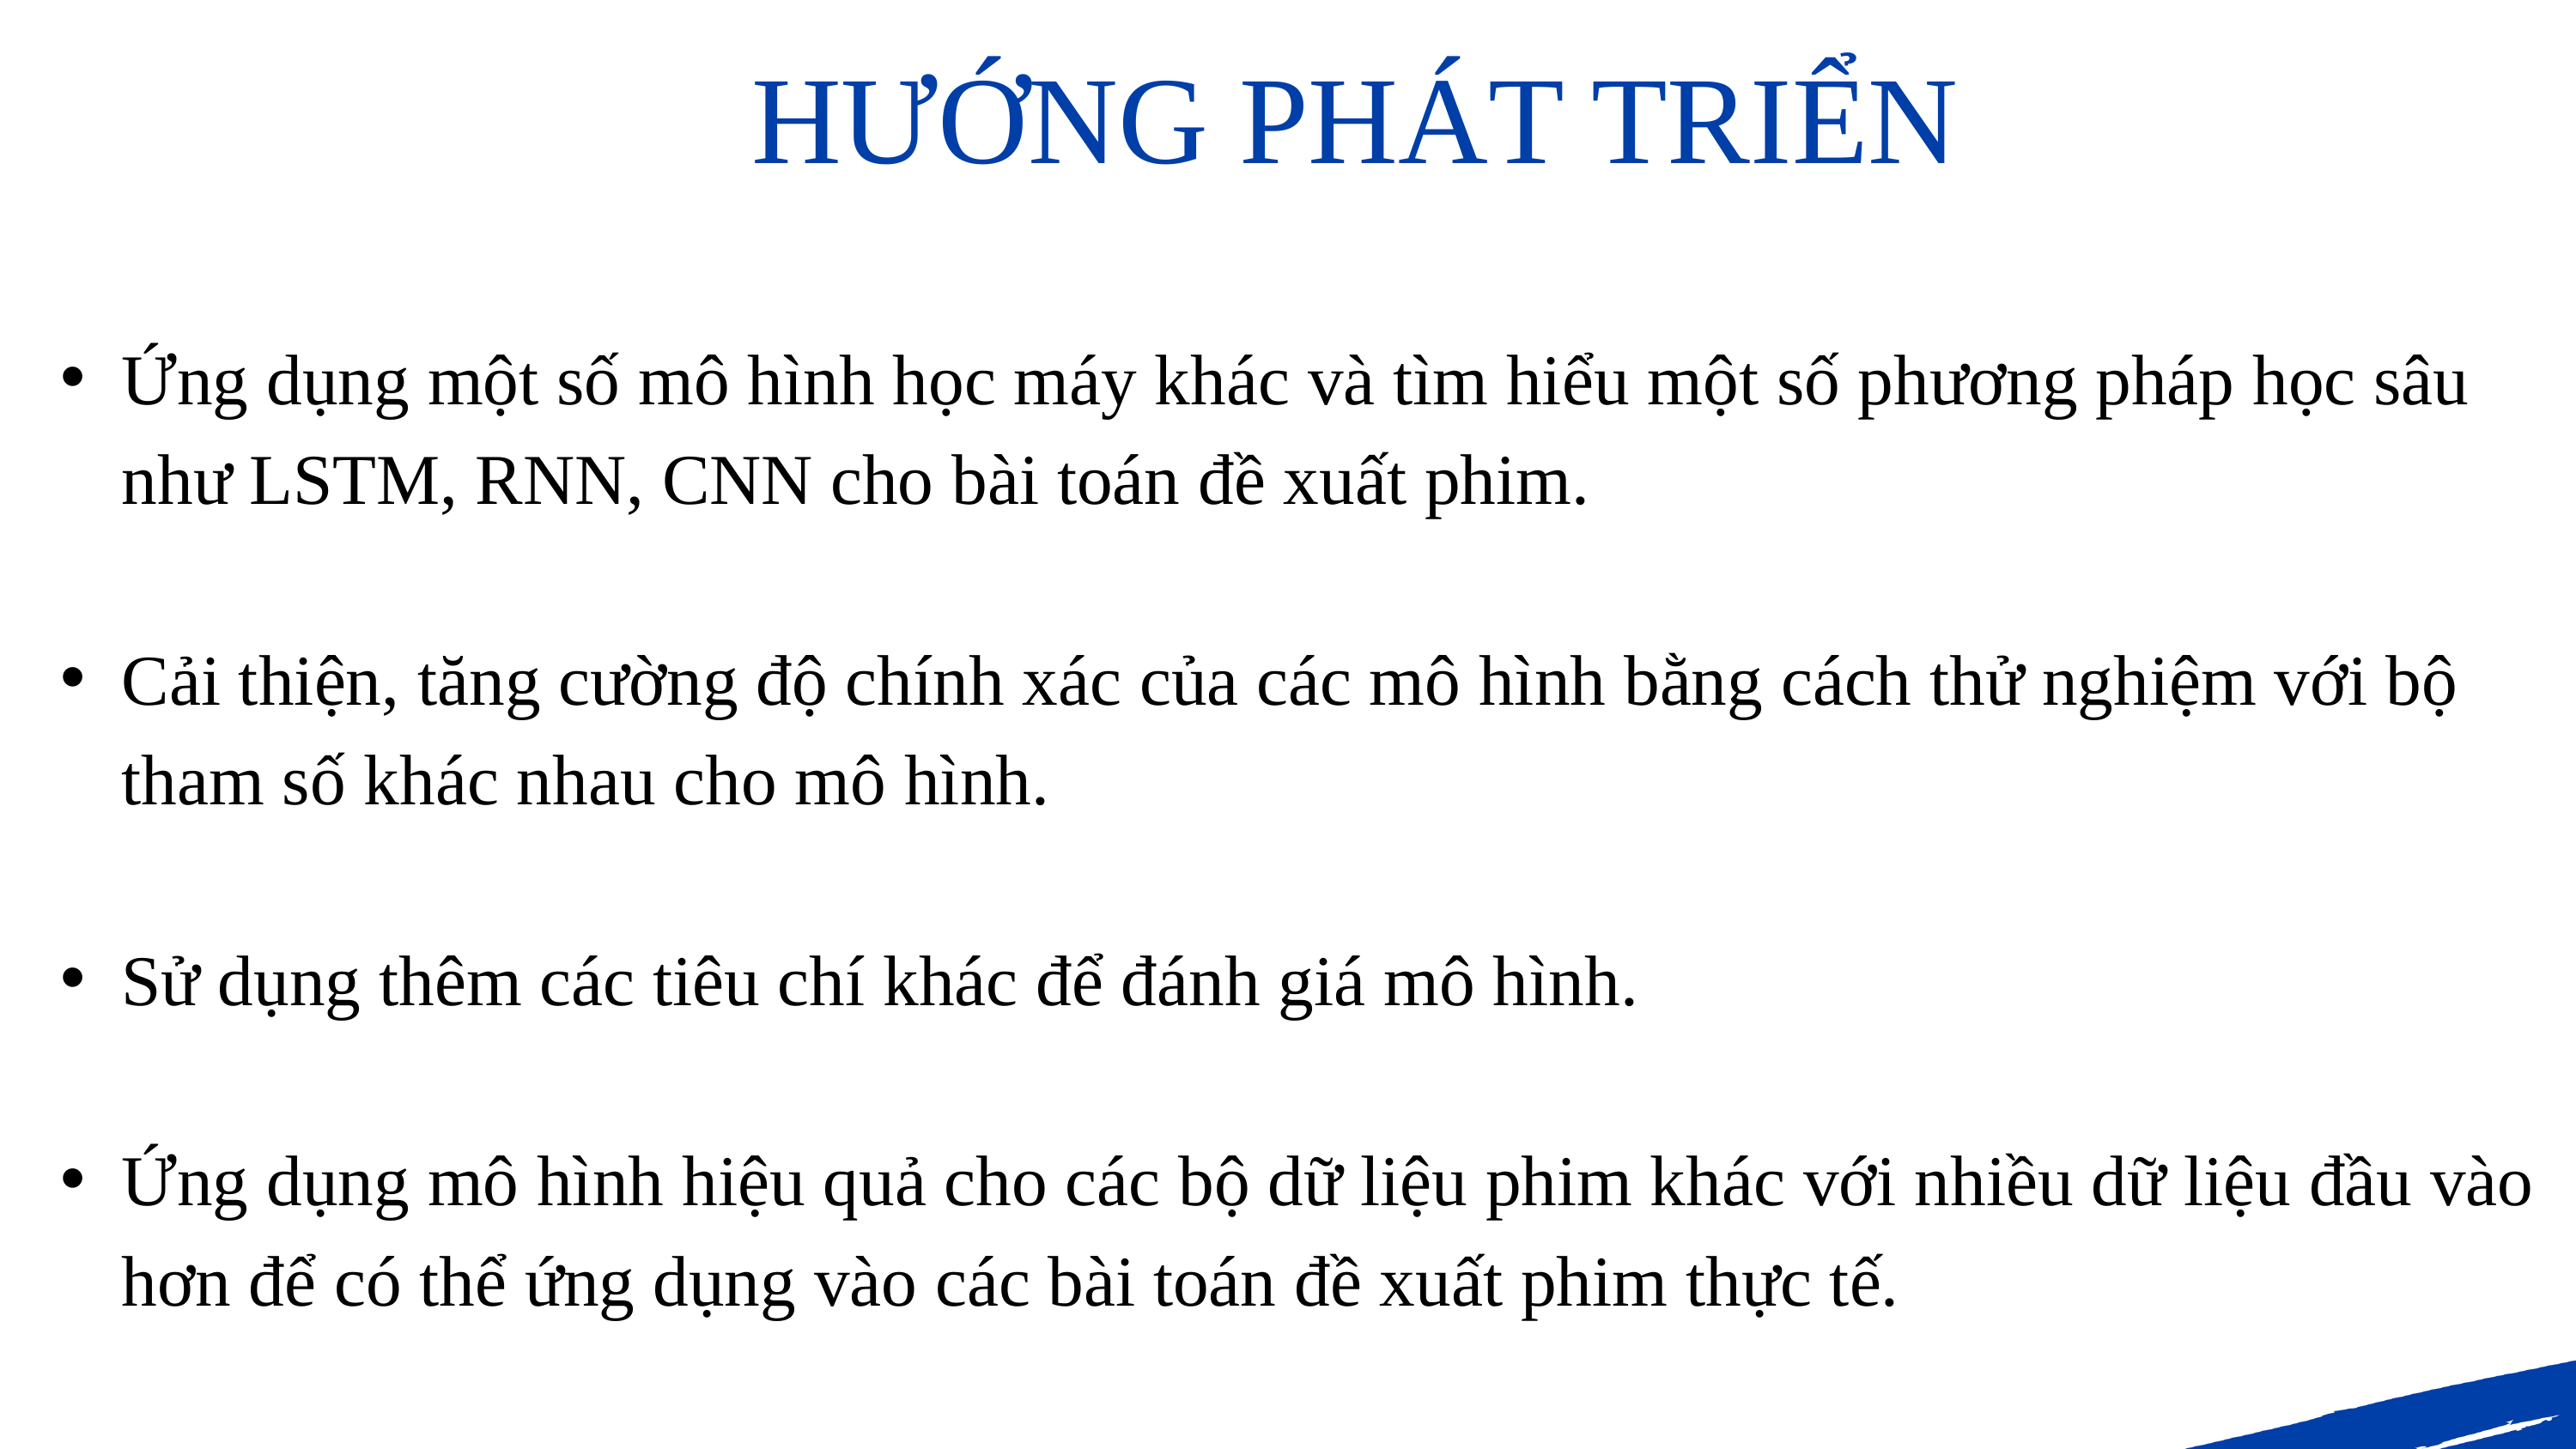

HƯỚNG PHÁT TRIỂN

Ứng dụng một số mô hình học máy khác và tìm hiểu một số phương pháp học sâu như LSTM, RNN, CNN cho bài toán đề xuất phim.

Cải thiện, tăng cường độ chính xác của các mô hình bằng cách thử nghiệm với bộ tham số khác nhau cho mô hình.

Sử dụng thêm các tiêu chí khác để đánh giá mô hình.

Ứng dụng mô hình hiệu quả cho các bộ dữ liệu phim khác với nhiều dữ liệu đầu vào hơn để có thể ứng dụng vào các bài toán đề xuất phim thực tế.